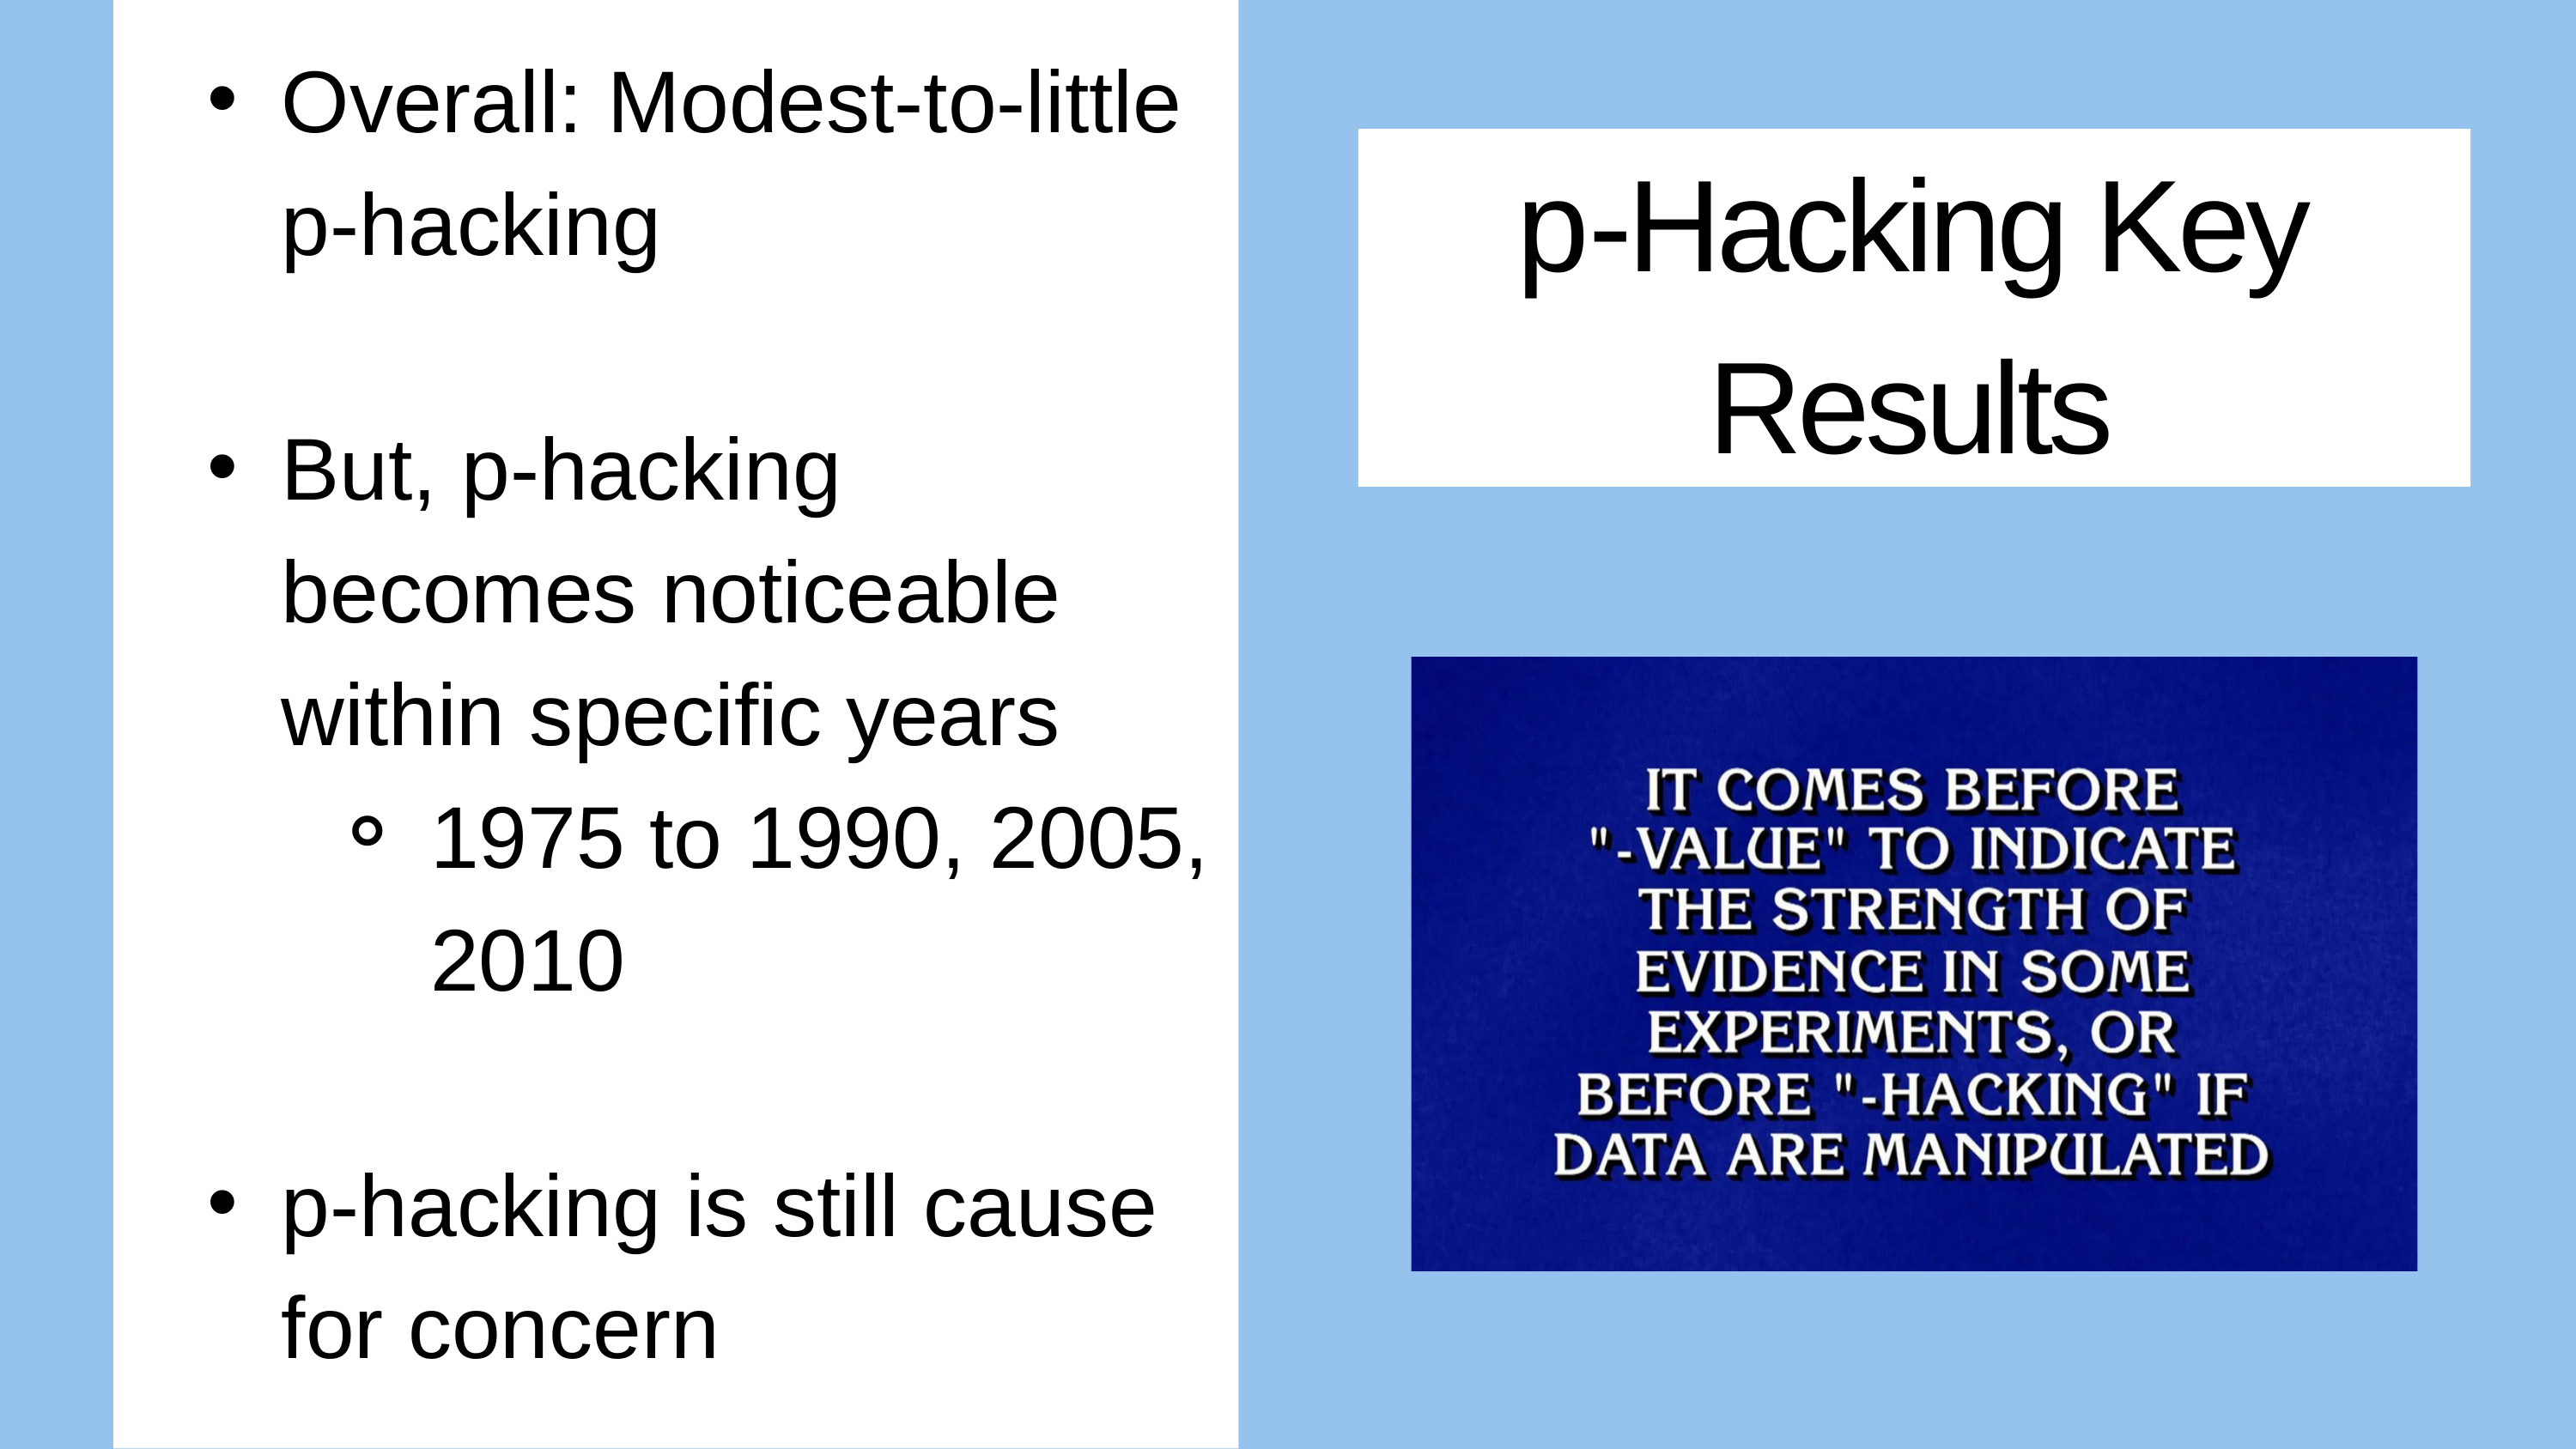

Overall: Modest-to-little p-hacking

But, p-hacking becomes noticeable within specific years
1975 to 1990, 2005, 2010

p-hacking is still cause for concern

p-Hacking Key Results